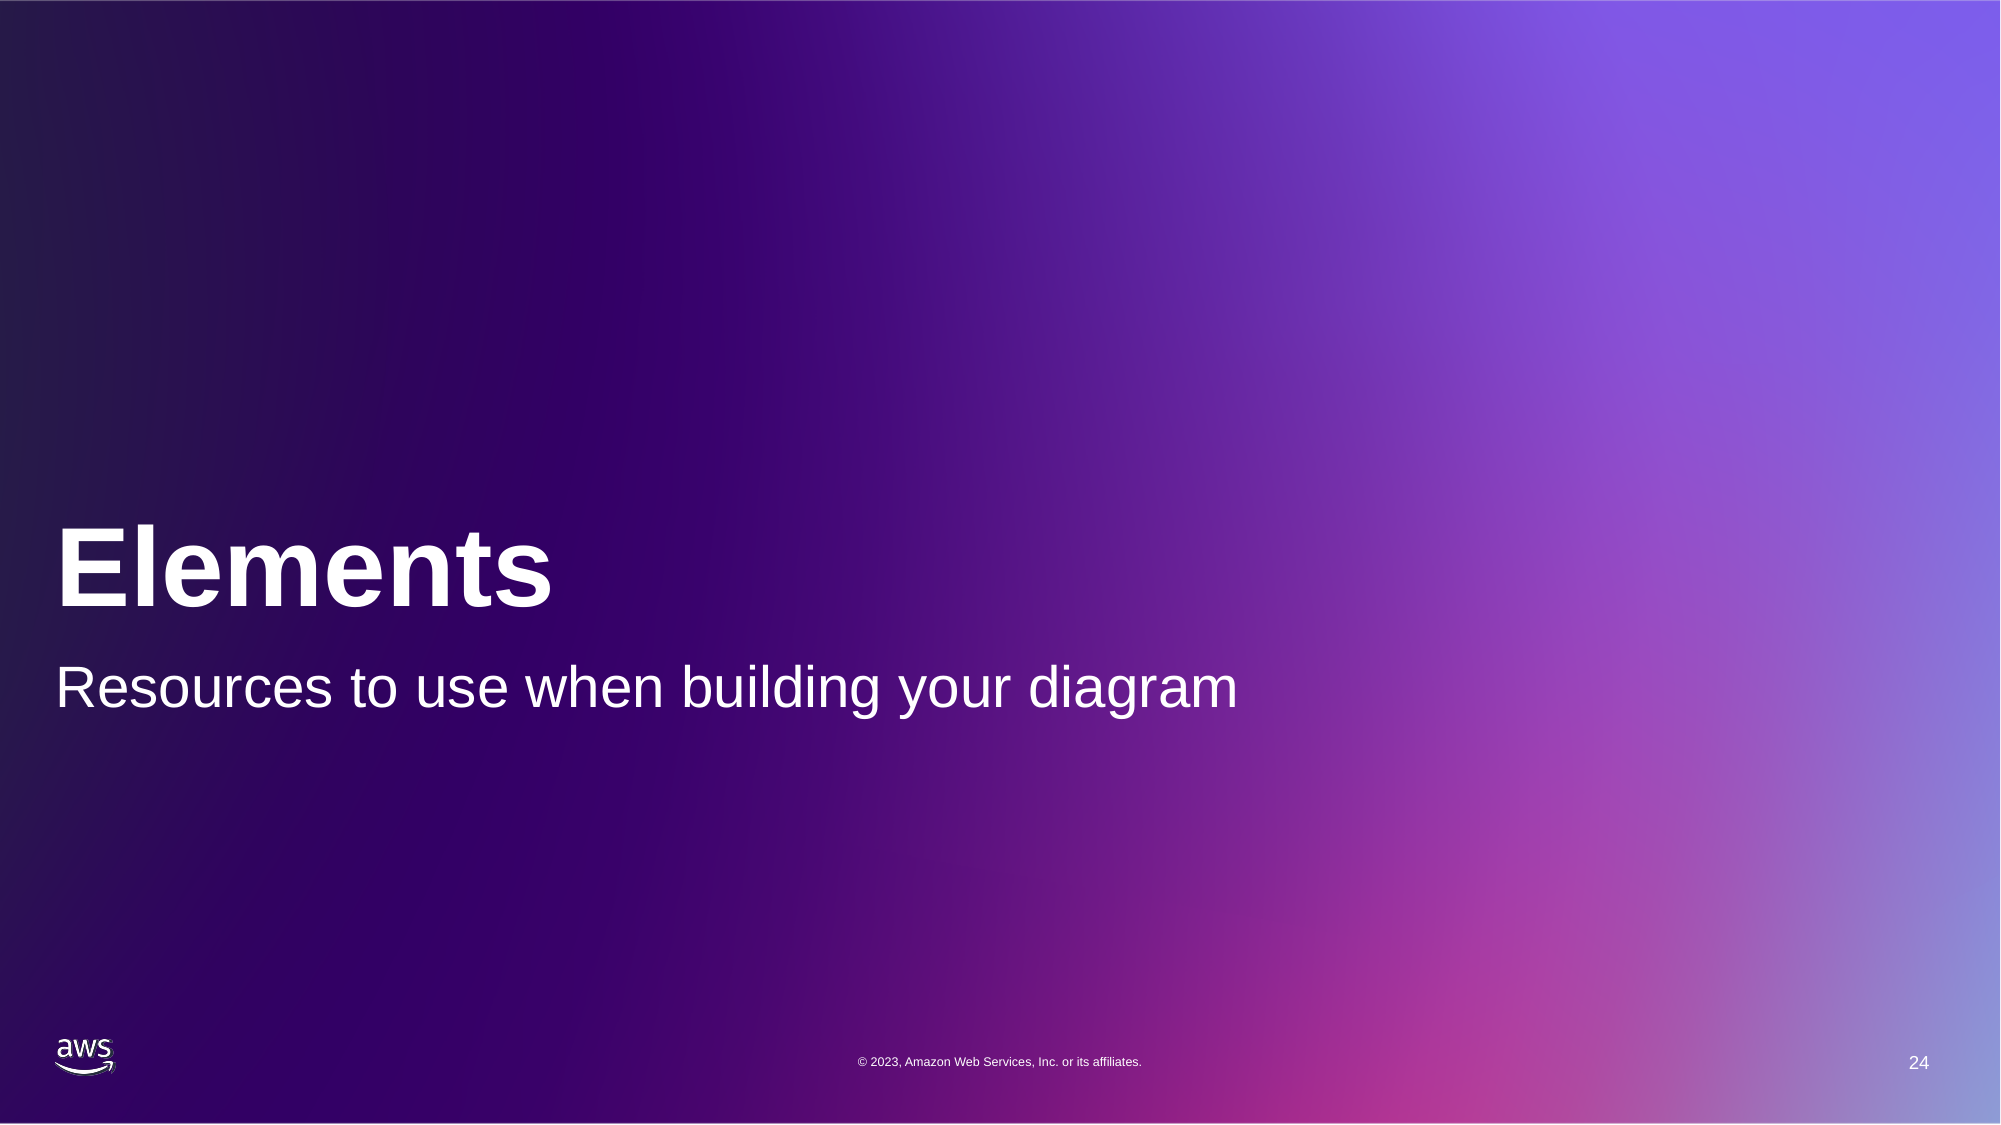

# Elements
Resources to use when building your diagram
© 2023, Amazon Web Services, Inc. or its affiliates.
24